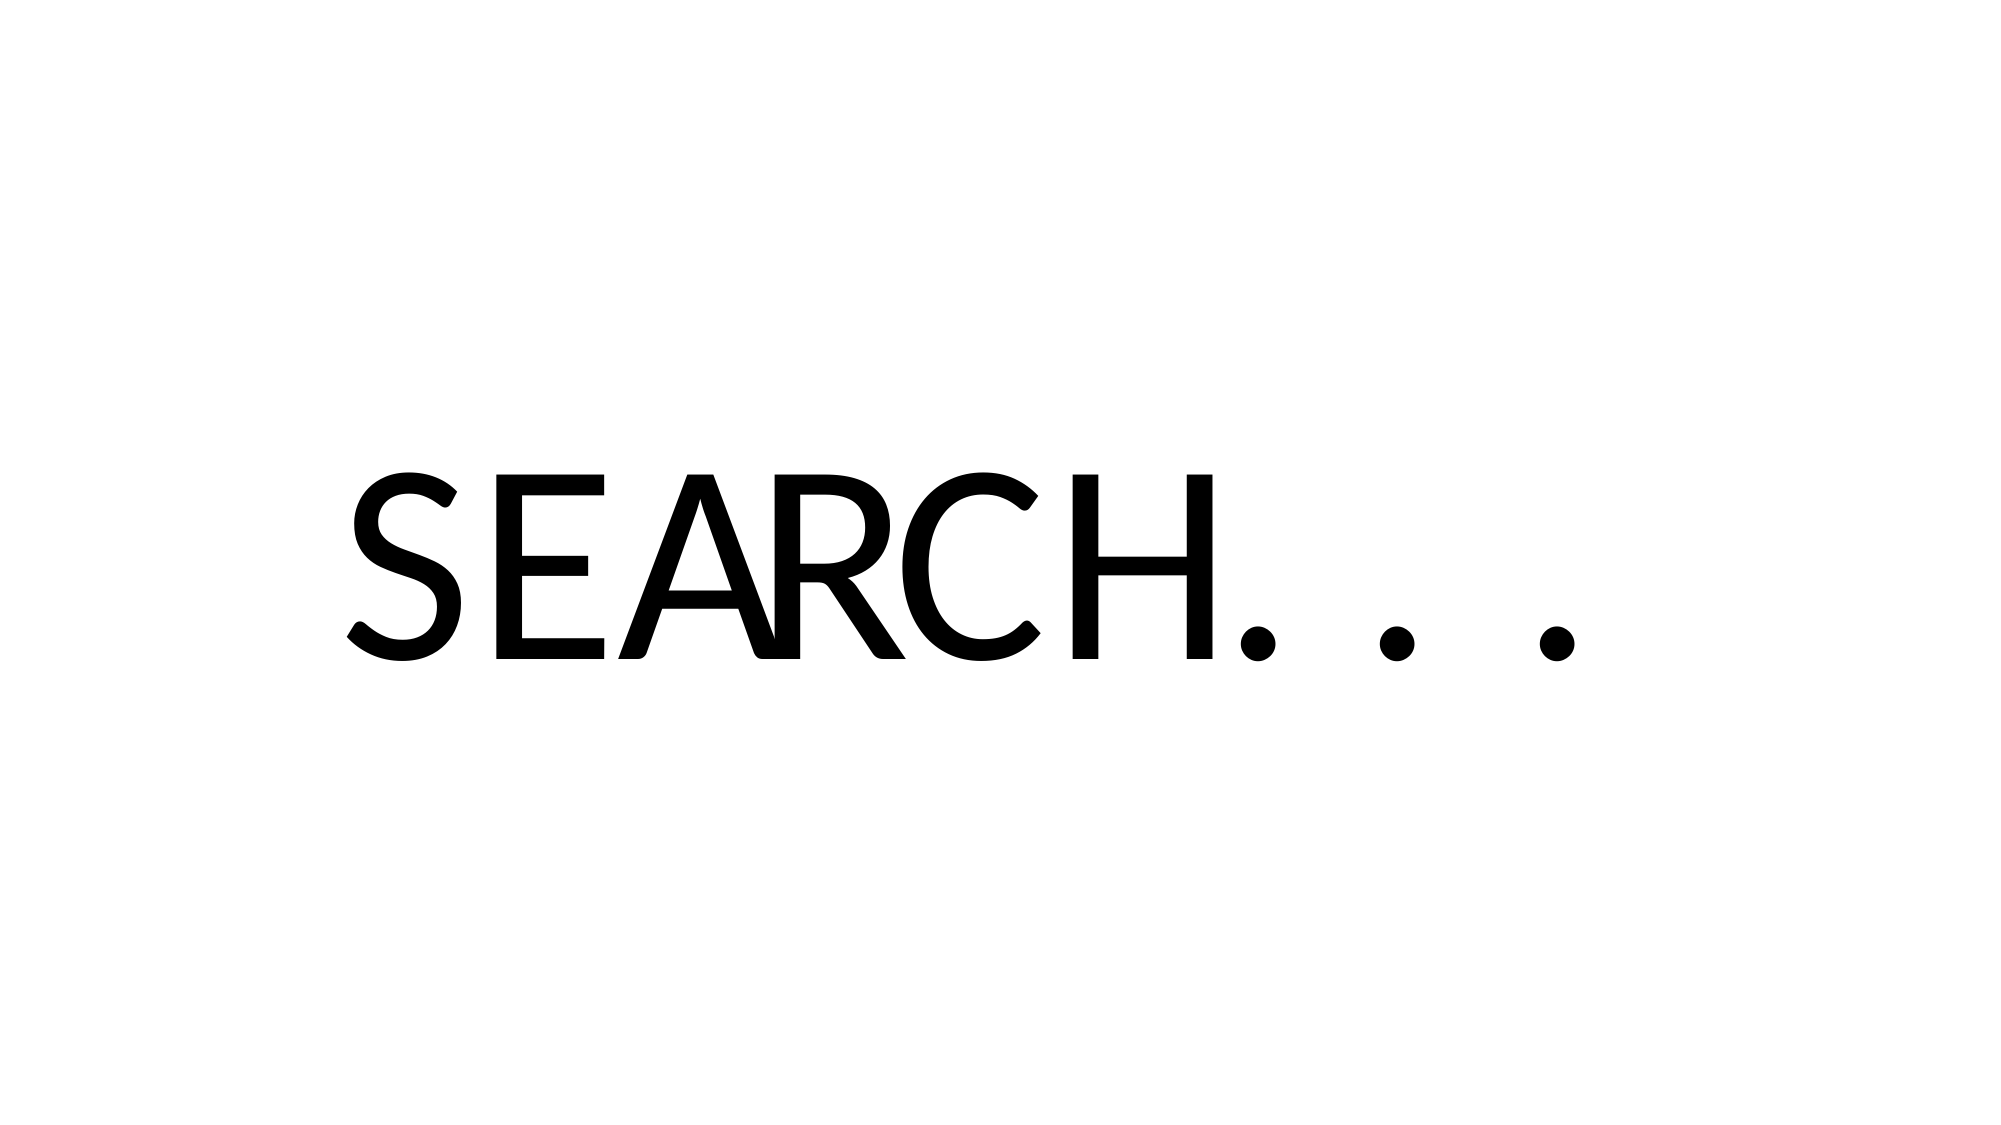

S
E
A
R
H
.
.
C
.